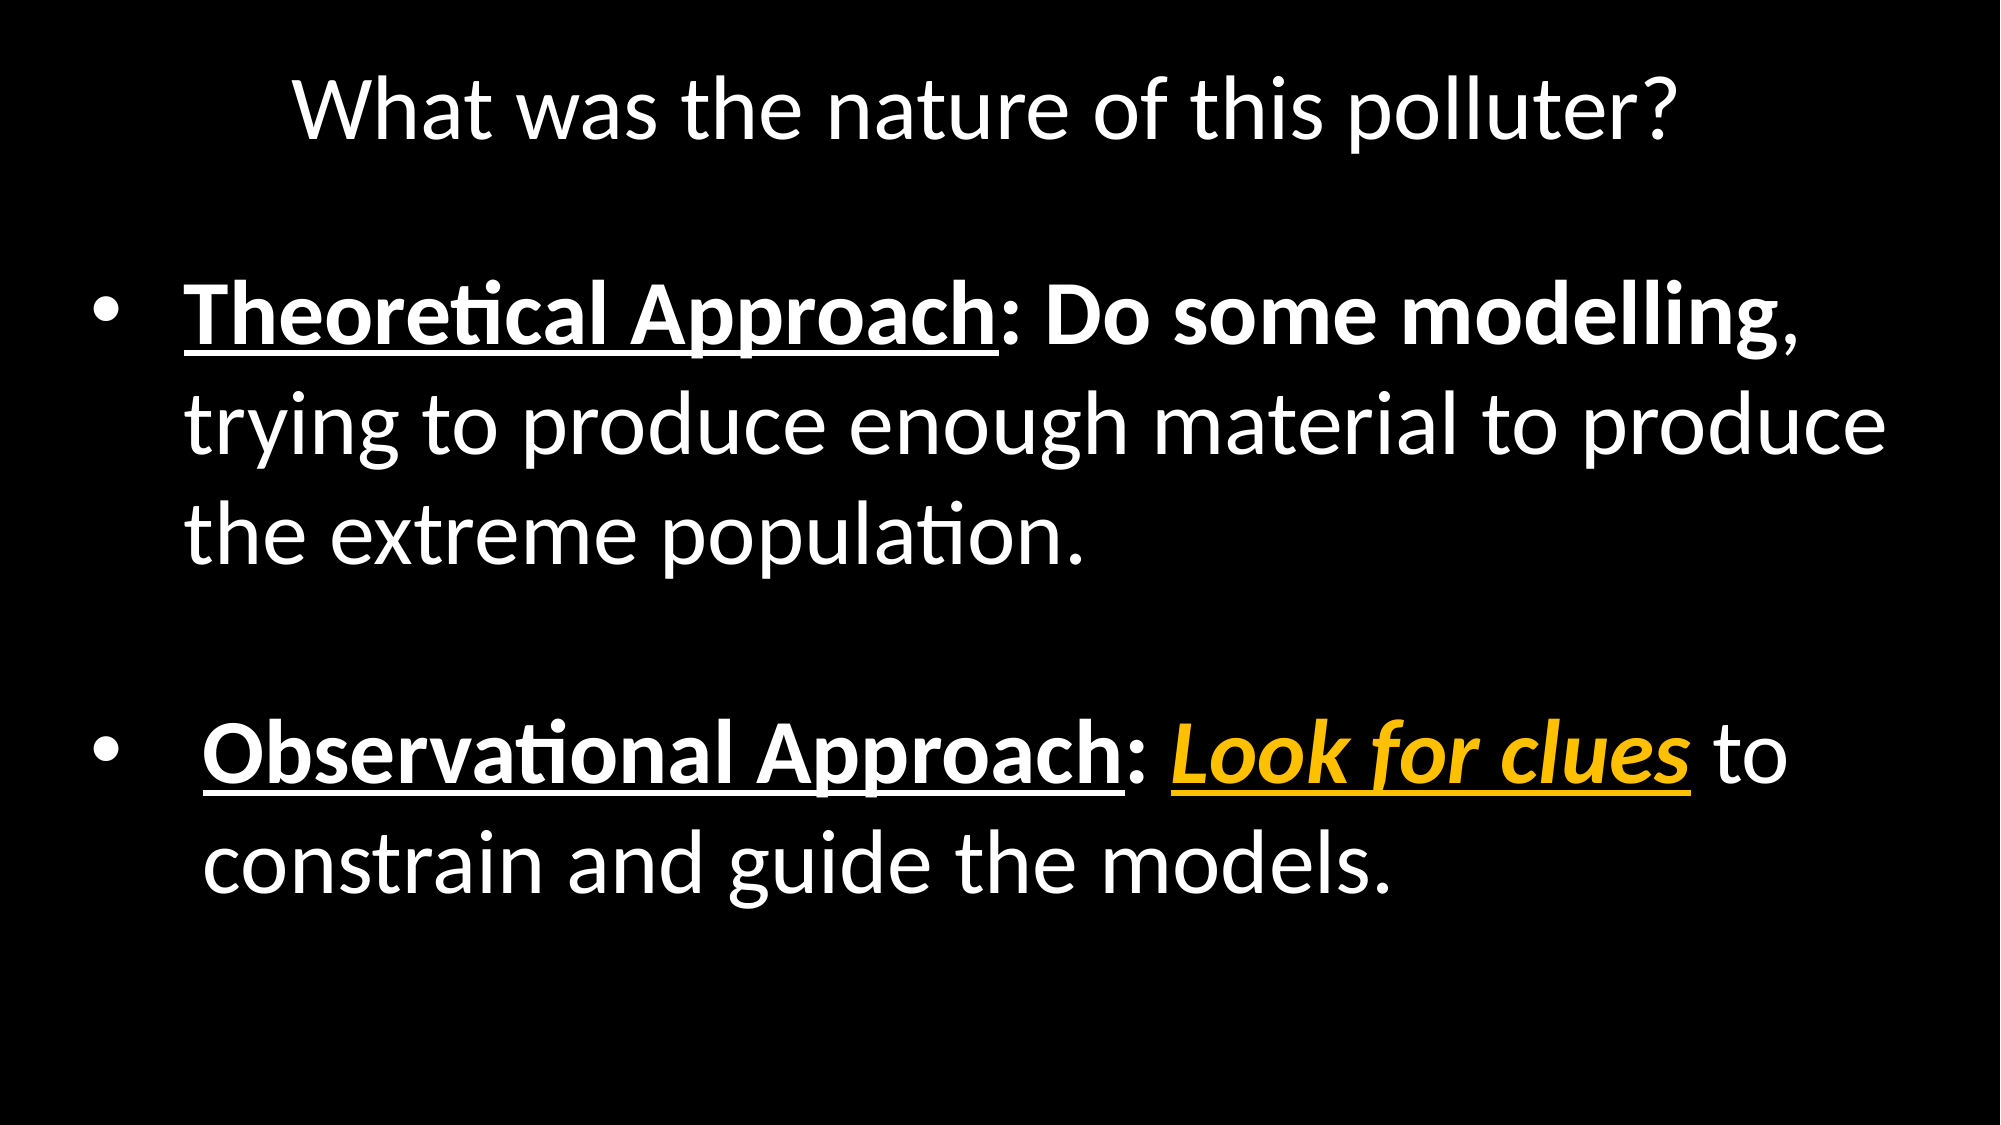

# What was the nature of this polluter?
Theoretical Approach: Do some modelling, trying to produce enough material to produce the extreme population.

Observational Approach: Look for clues to constrain and guide the models.